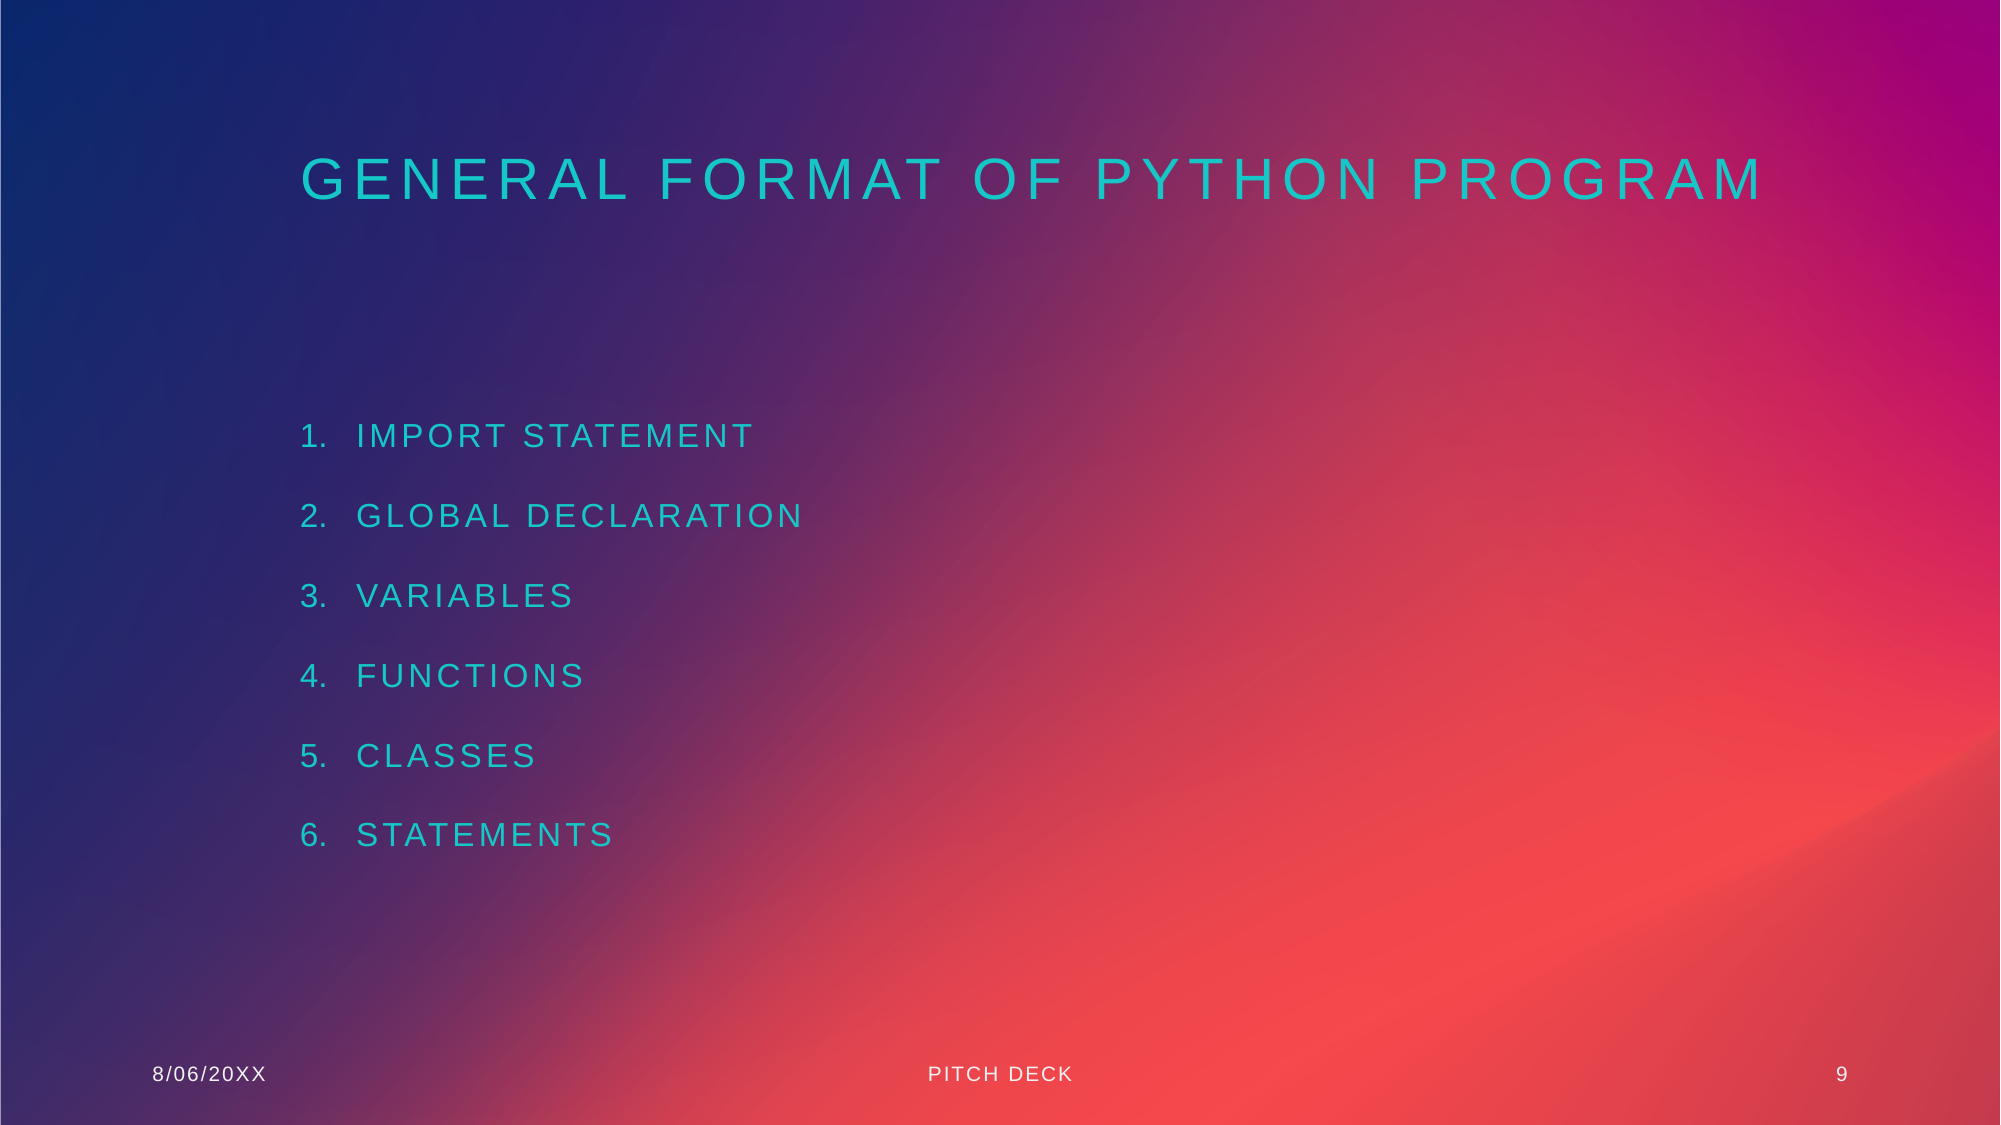

General format of python program​
Import Statement
Global declaration
Variables
Functions
Classes
Statements

8/06/20XX
PITCH DECK
9